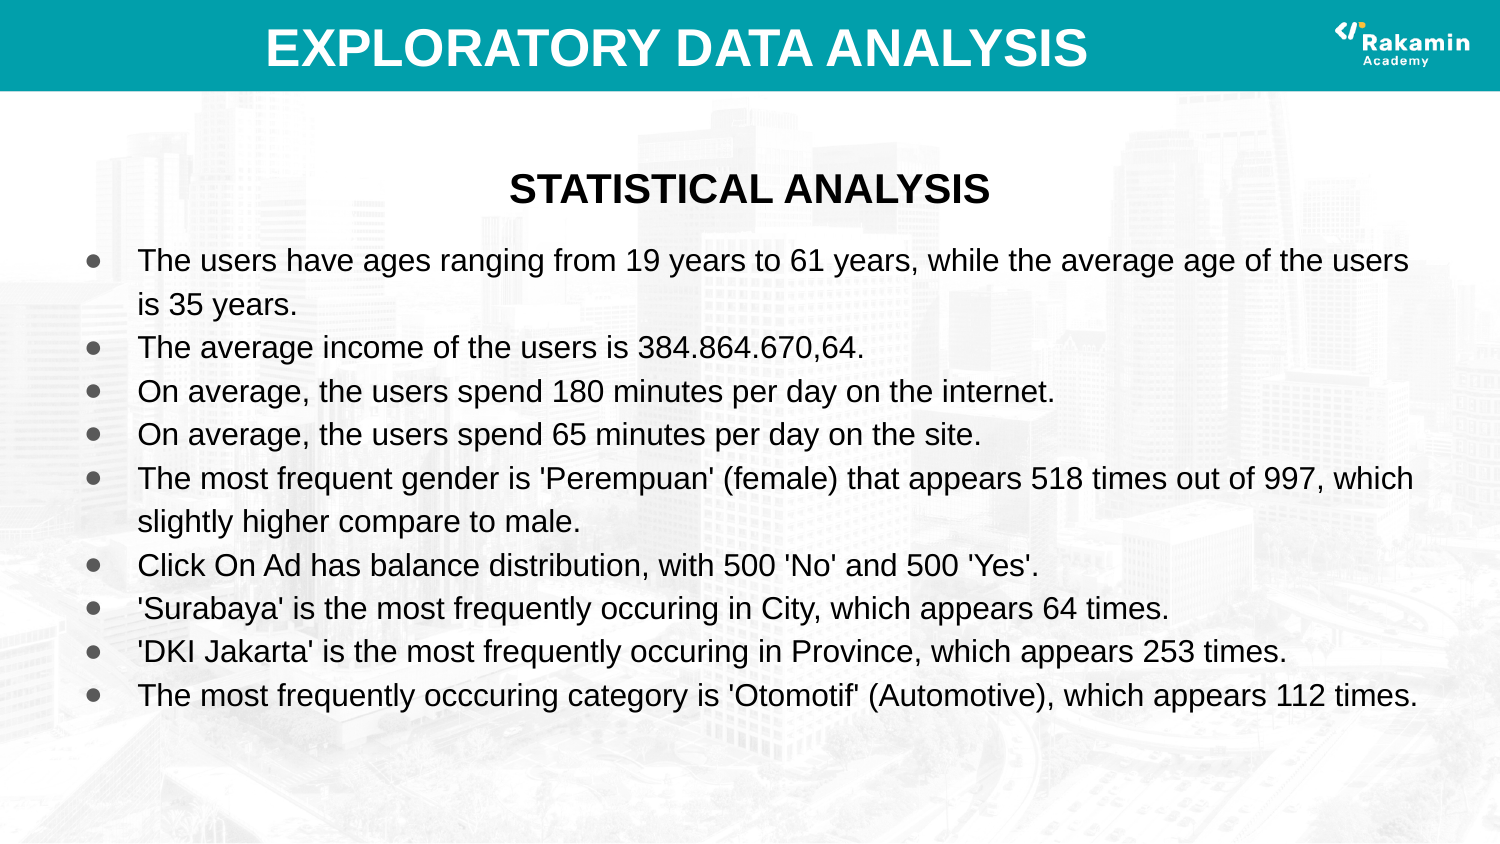

# EXPLORATORY DATA ANALYSIS
STATISTICAL ANALYSIS
The users have ages ranging from 19 years to 61 years, while the average age of the users is 35 years.
The average income of the users is 384.864.670,64.
On average, the users spend 180 minutes per day on the internet.
On average, the users spend 65 minutes per day on the site.
The most frequent gender is 'Perempuan' (female) that appears 518 times out of 997, which slightly higher compare to male.
Click On Ad has balance distribution, with 500 'No' and 500 'Yes'.
'Surabaya' is the most frequently occuring in City, which appears 64 times.
'DKI Jakarta' is the most frequently occuring in Province, which appears 253 times.
The most frequently occcuring category is 'Otomotif' (Automotive), which appears 112 times.